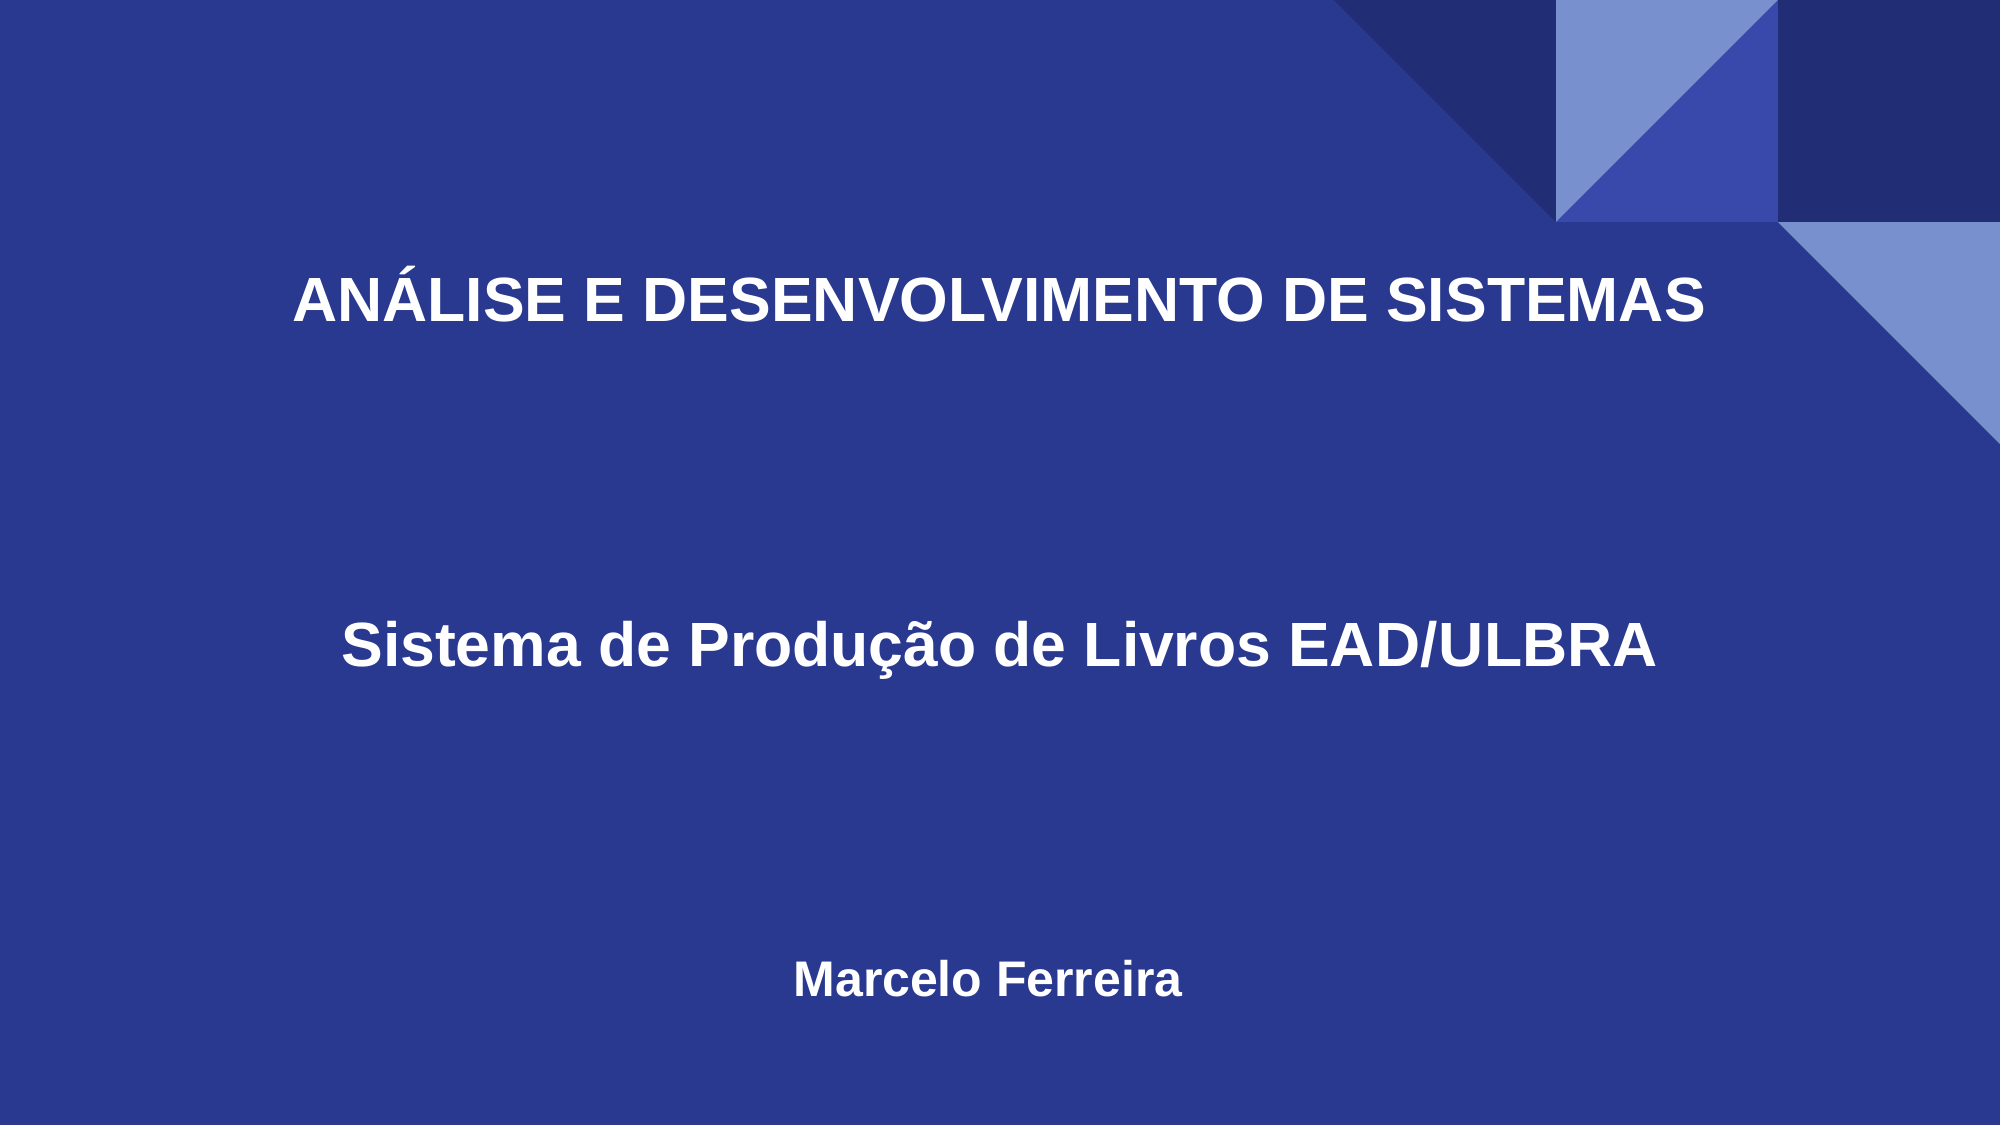

# Análise e Desenvolvimento de Sistemas Sistema de Produção de Livros EAD/ULBRA
Marcelo Ferreira